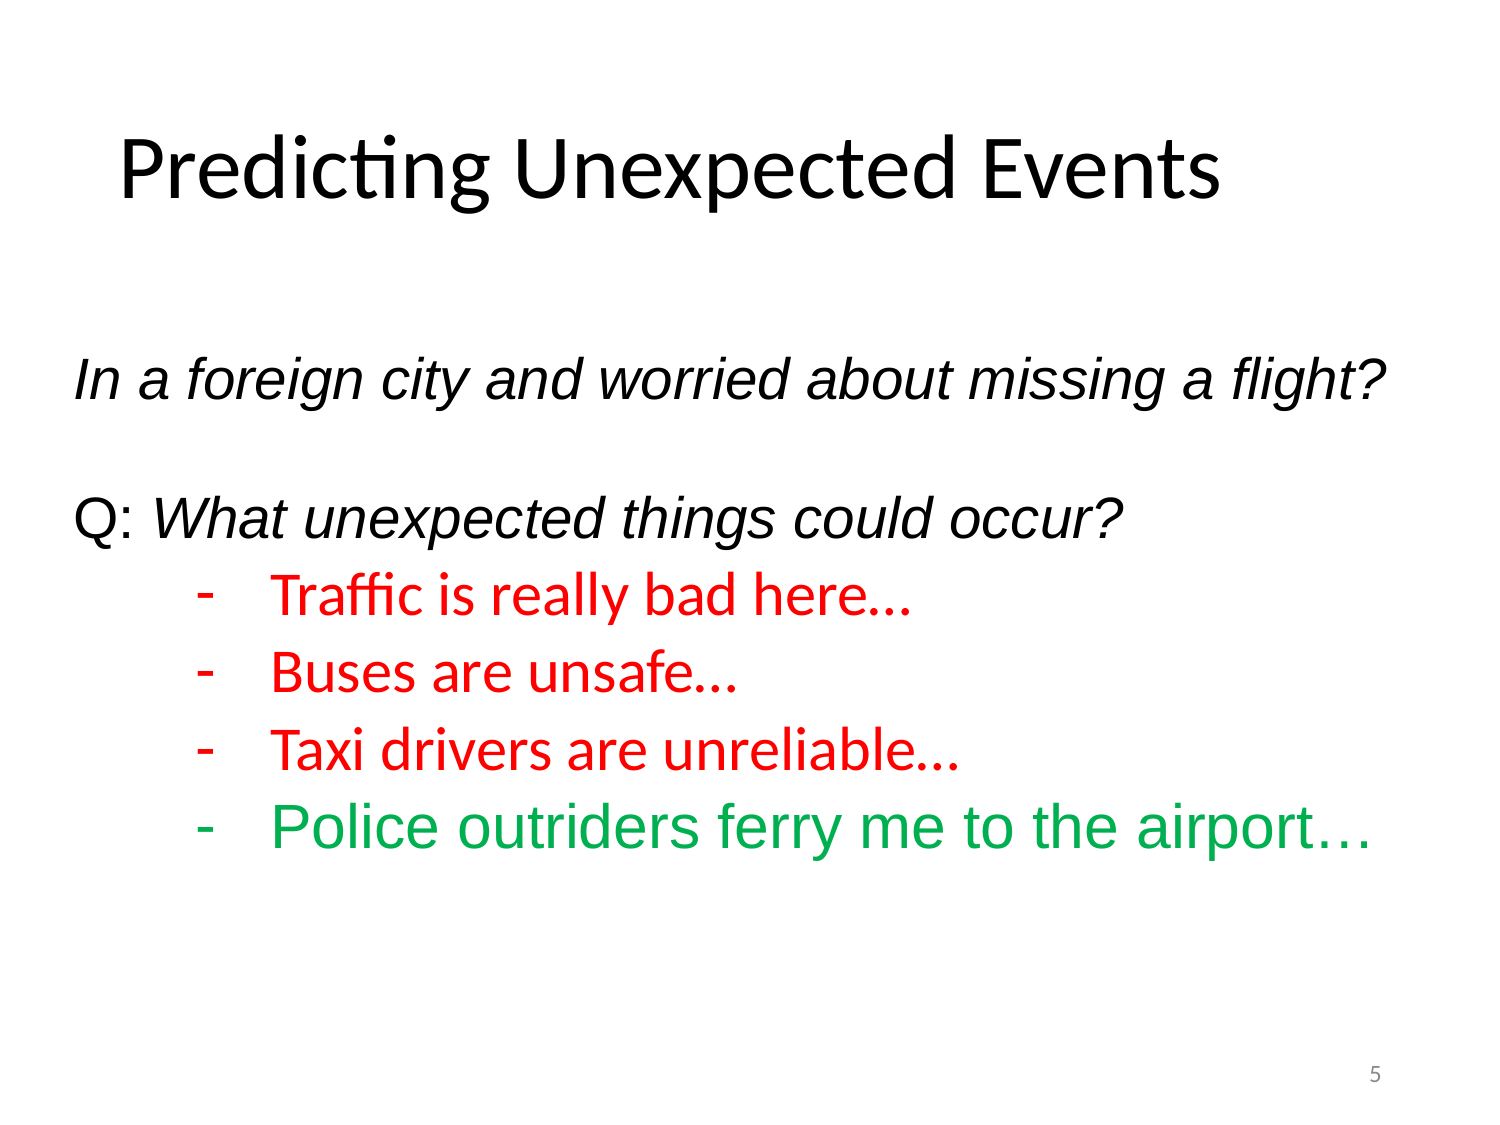

# Predicting Unexpected Events
In a foreign city and worried about missing a flight?
Q: What unexpected things could occur?
Traffic is really bad here…
Buses are unsafe…
Taxi drivers are unreliable…
Police outriders ferry me to the airport…

5